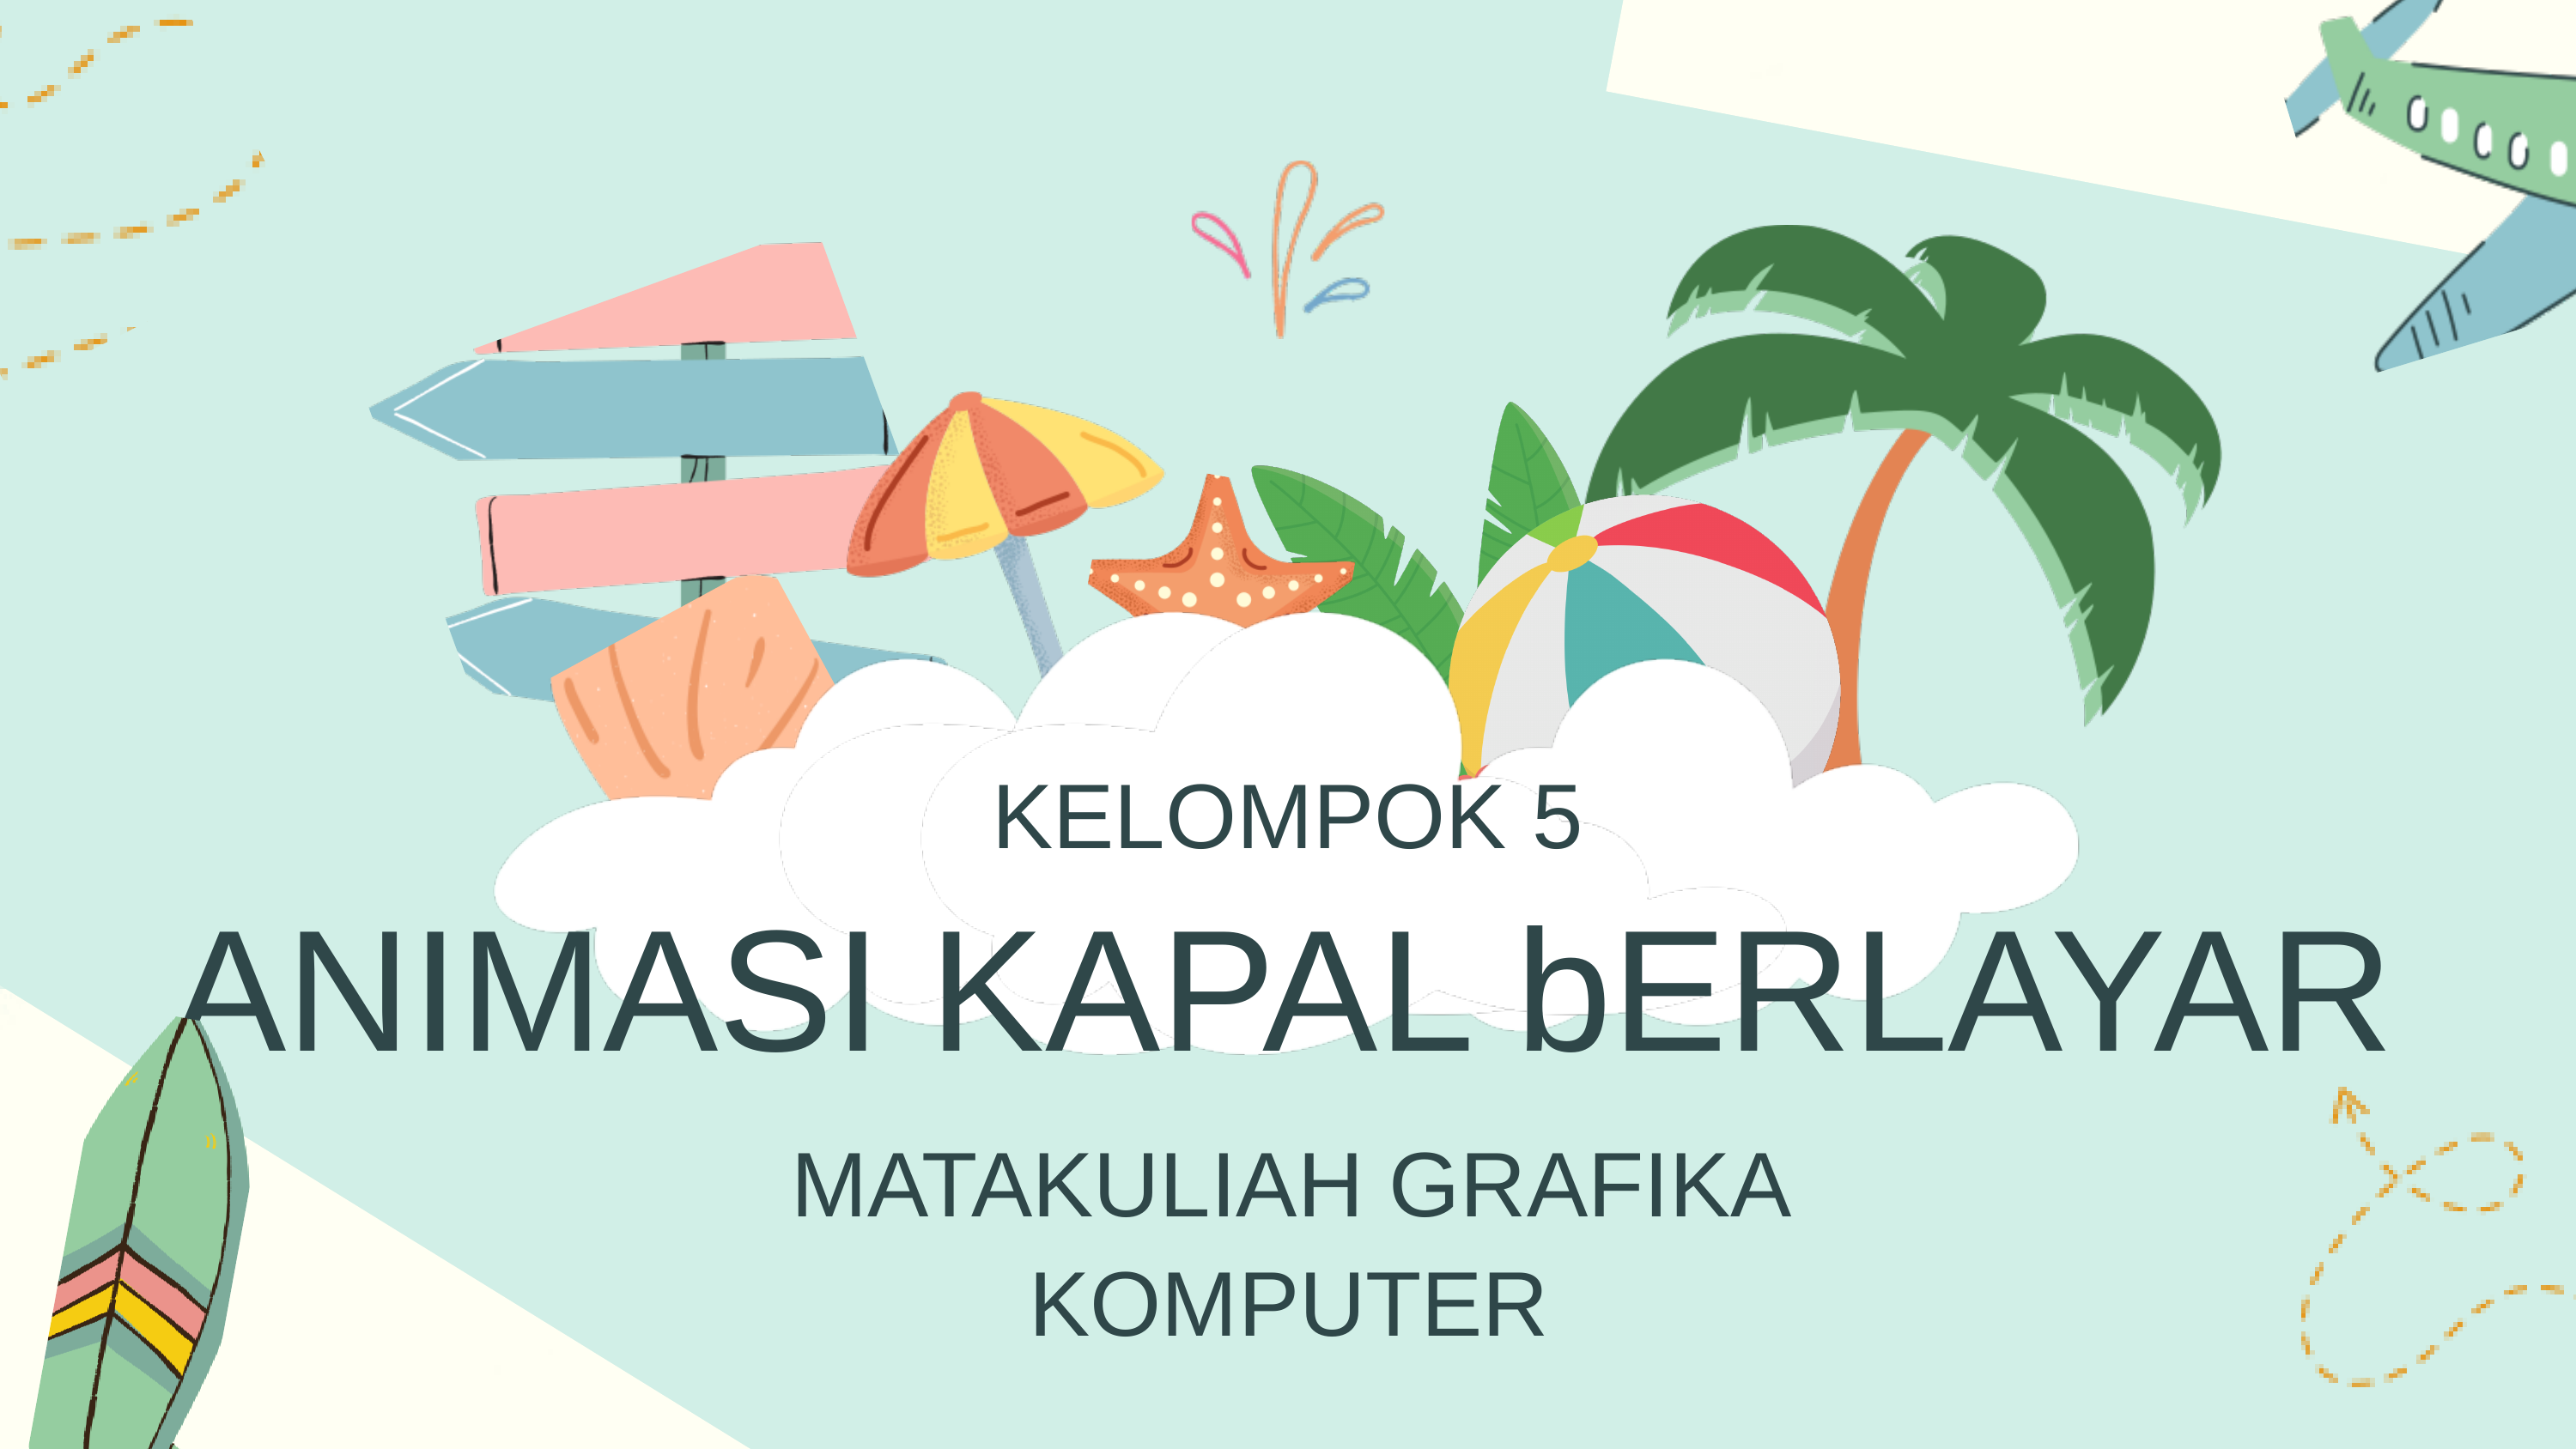

KELOMPOK 5
ANIMASI KAPAL bERLAYAR

MATAKULIAH GRAFIKA KOMPUTER